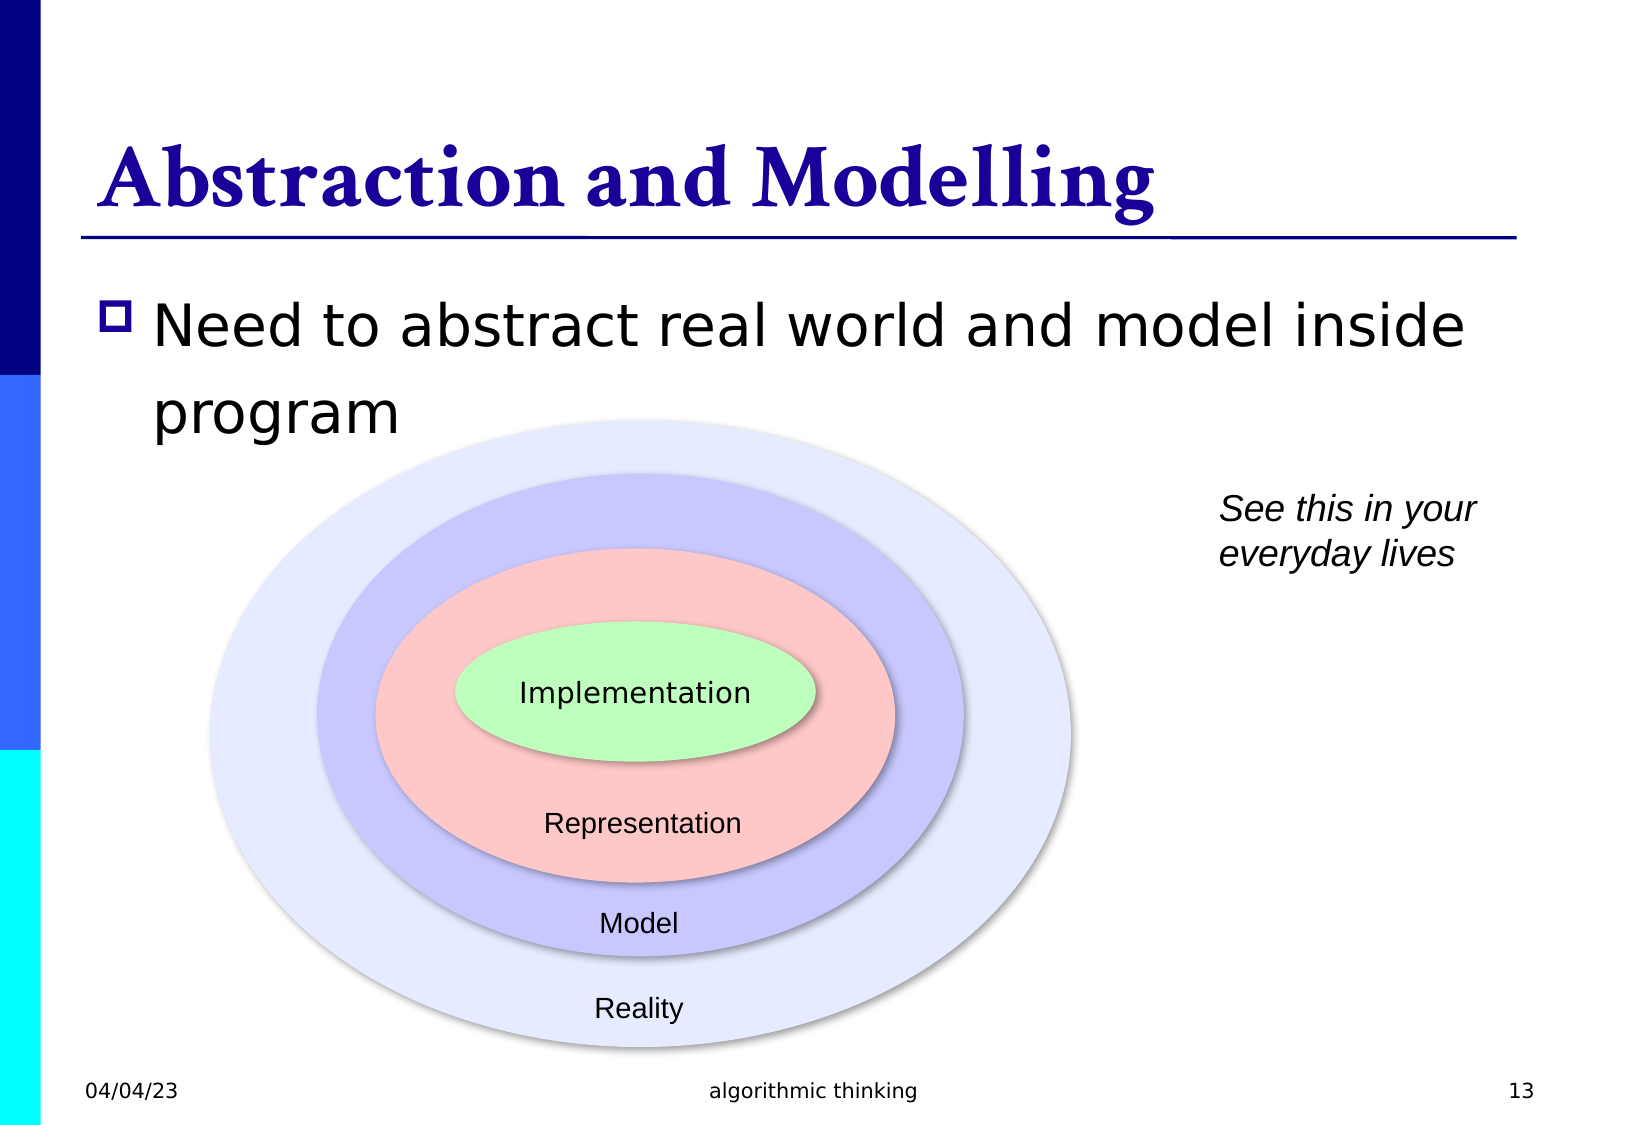

# Abstraction and Modelling
Need to abstract real world and model inside program

See this in your
everyday lives

Implementation
Representation
Model
Reality
04/04/23
algorithmic thinking
13